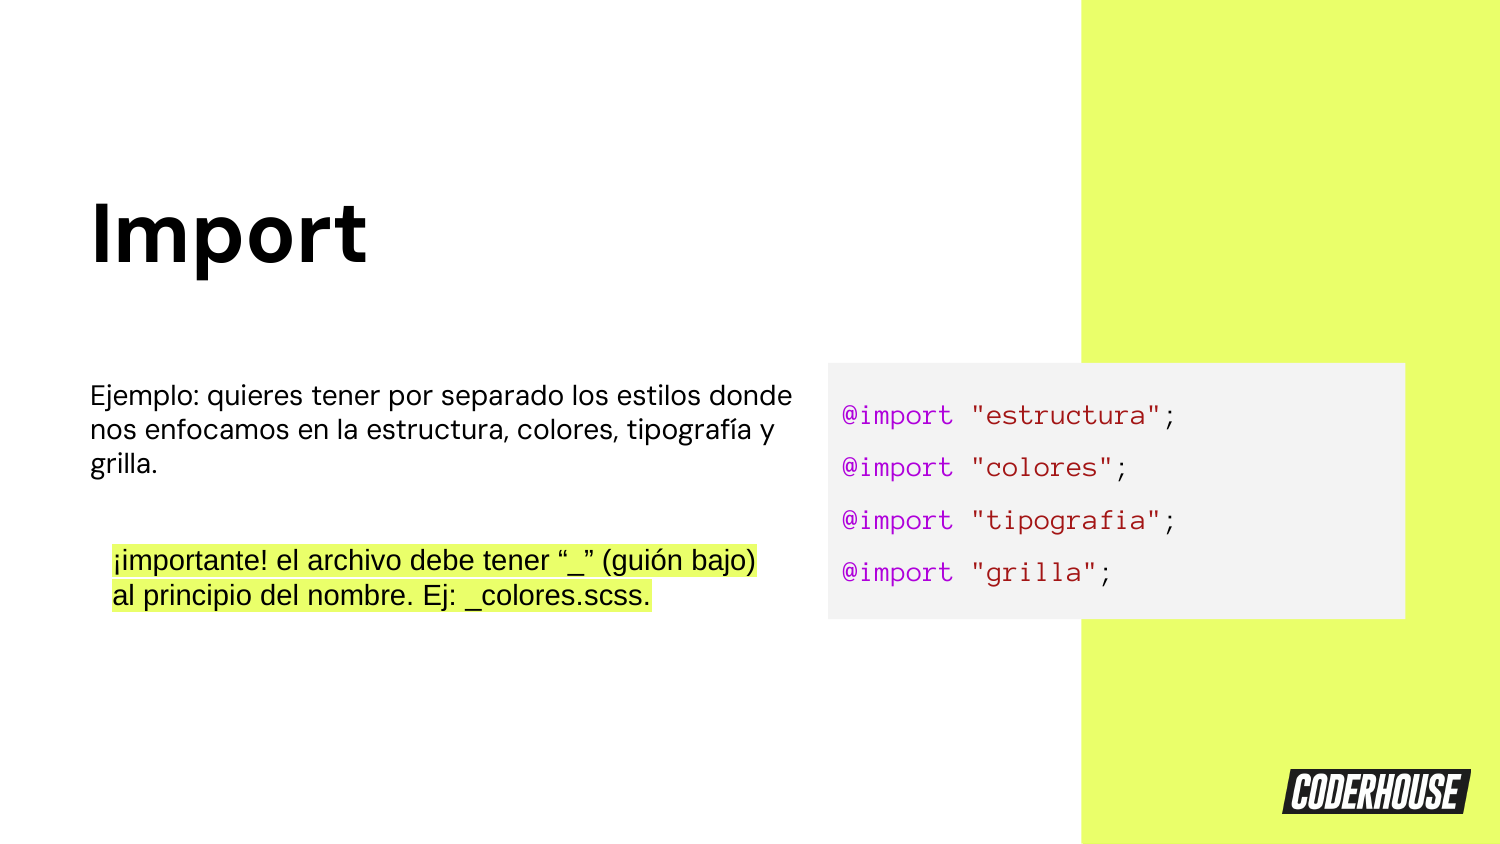

Import
Ejemplo: quieres tener por separado los estilos donde nos enfocamos en la estructura, colores, tipografía y grilla.
@import "estructura";
@import "colores";
@import "tipografia";
@import "grilla";

¡importante! el archivo debe tener “_” (guión bajo) al principio del nombre. Ej: _colores.scss.